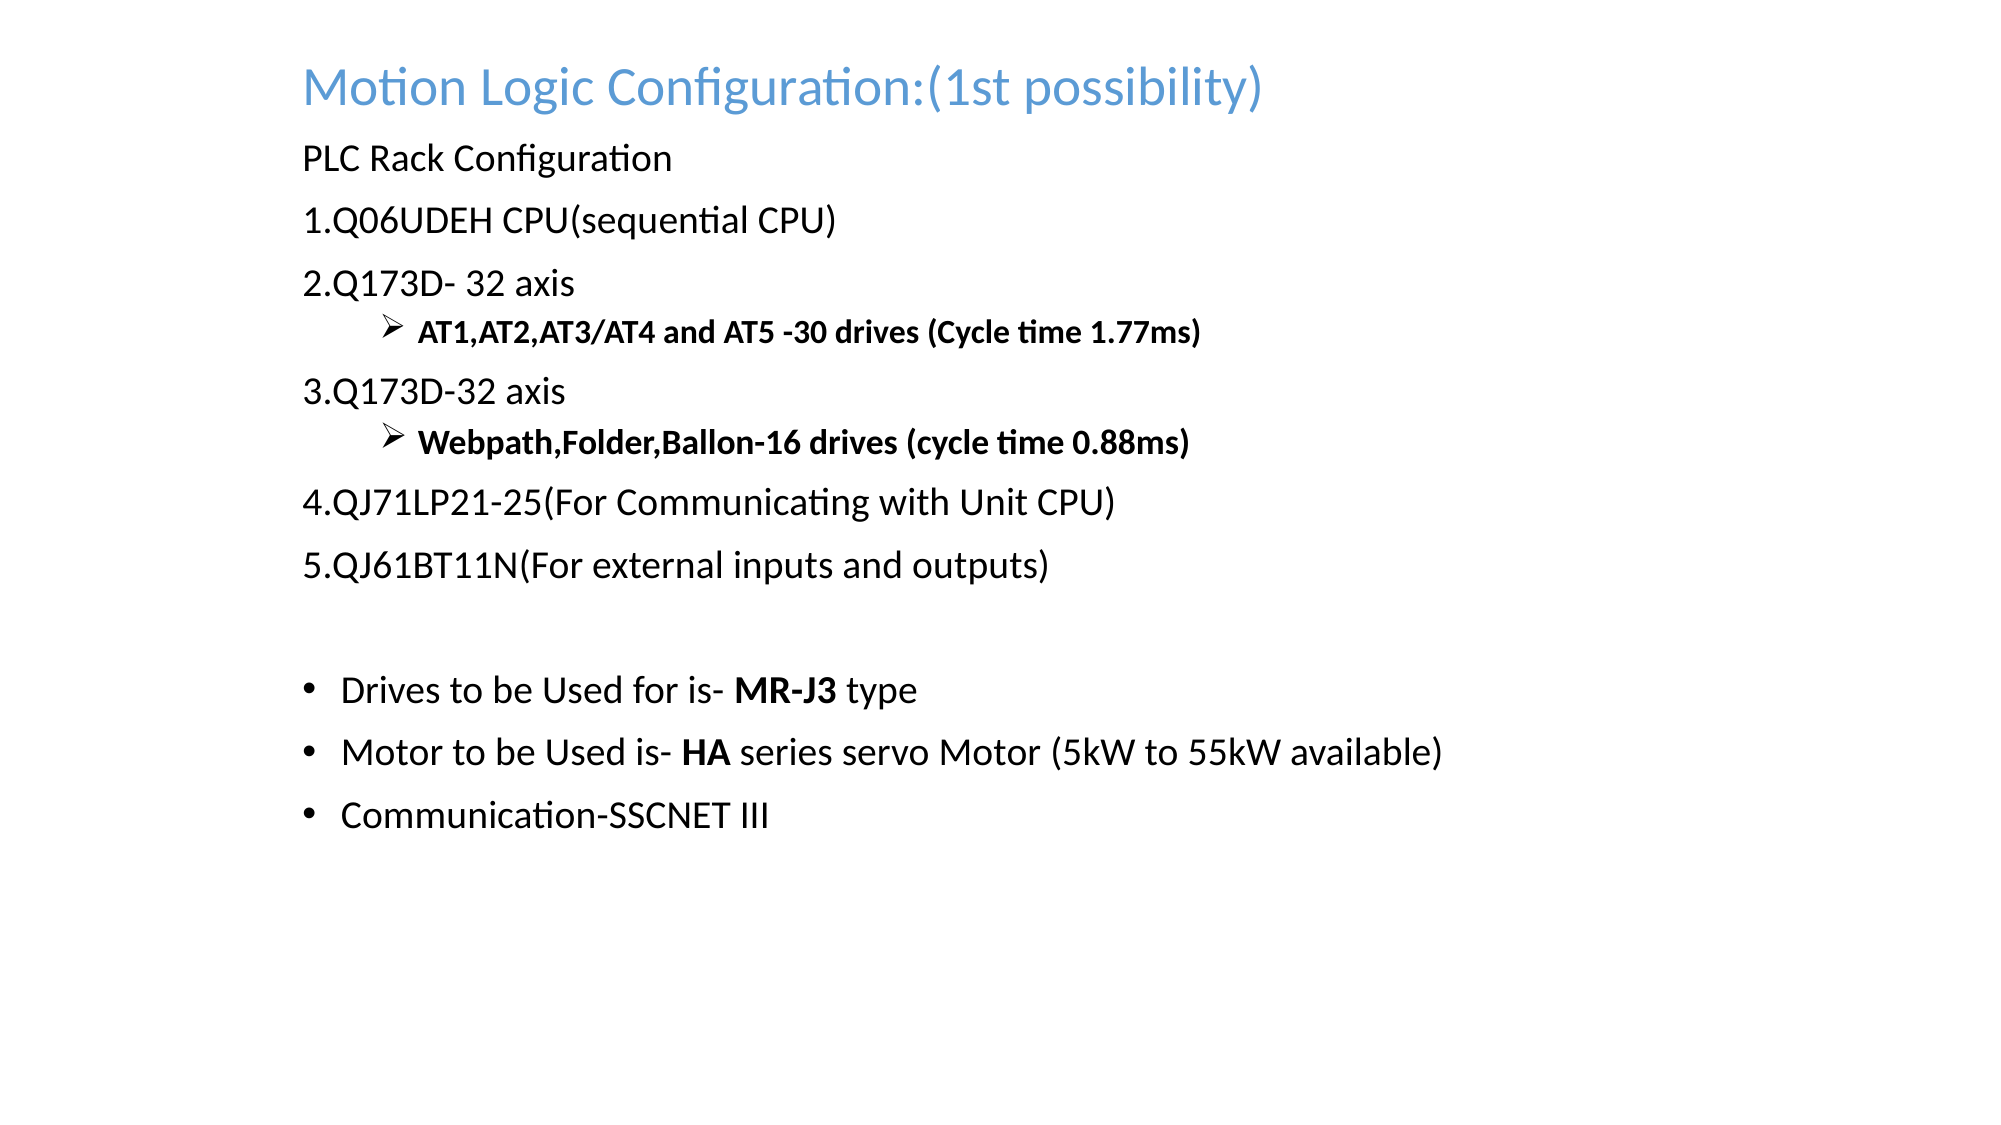

Motion Logic Configuration:(1st possibility)
PLC Rack Configuration
1.Q06UDEH CPU(sequential CPU)
2.Q173D- 32 axis
AT1,AT2,AT3/AT4 and AT5 -30 drives (Cycle time 1.77ms)
3.Q173D-32 axis
Webpath,Folder,Ballon-16 drives (cycle time 0.88ms)
4.QJ71LP21-25(For Communicating with Unit CPU)
5.QJ61BT11N(For external inputs and outputs)

Drives to be Used for is- MR-J3 type
Motor to be Used is- HA series servo Motor (5kW to 55kW available)
Communication-SSCNET III